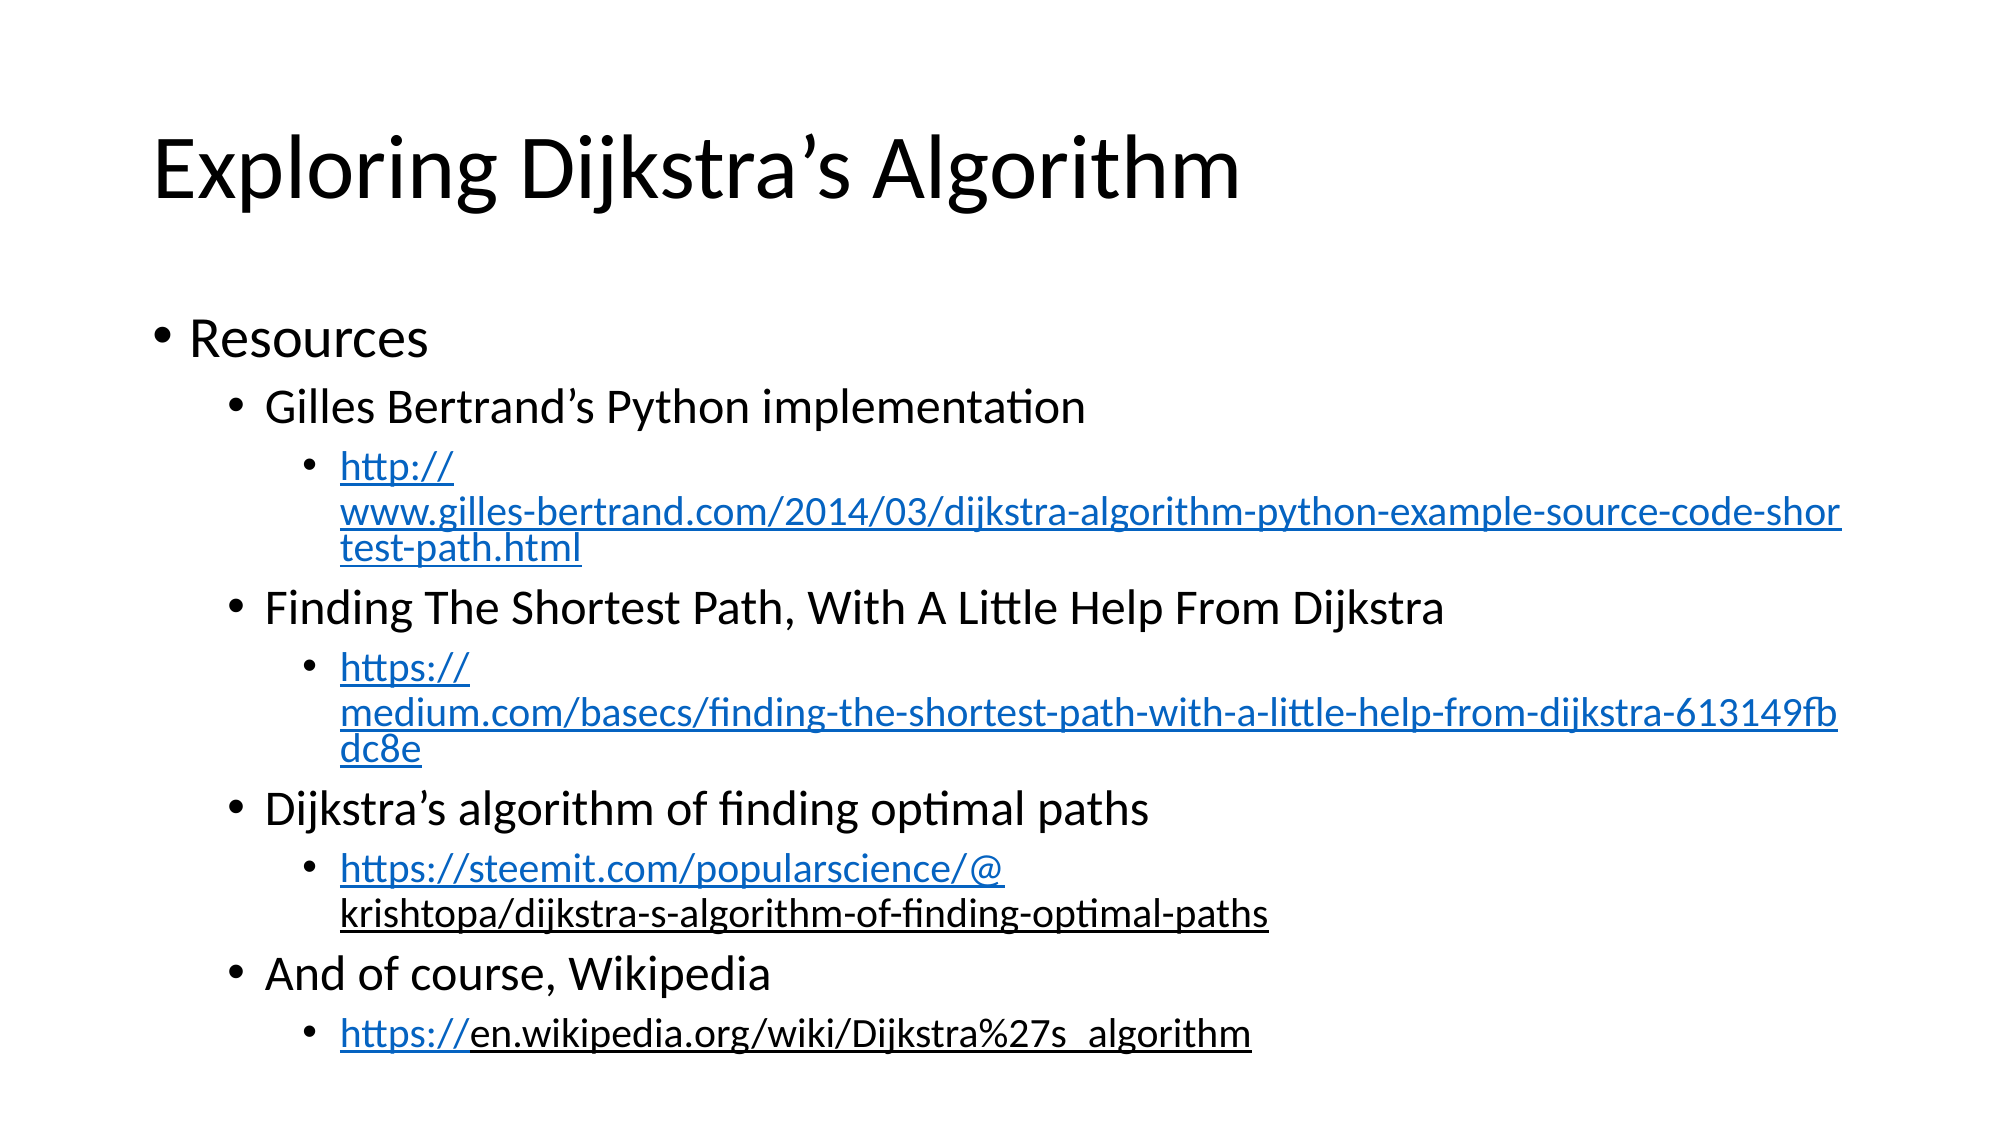

# Exploring Dijkstra’s Algorithm
Resources
Gilles Bertrand’s Python implementation
http://www.gilles-bertrand.com/2014/03/dijkstra-algorithm-python-example-source-code-shortest-path.html
Finding The Shortest Path, With A Little Help From Dijkstra
https://medium.com/basecs/finding-the-shortest-path-with-a-little-help-from-dijkstra-613149fbdc8e
Dijkstra’s algorithm of finding optimal paths
https://steemit.com/popularscience/@krishtopa/dijkstra-s-algorithm-of-finding-optimal-paths
And of course, Wikipedia
https://en.wikipedia.org/wiki/Dijkstra%27s_algorithm